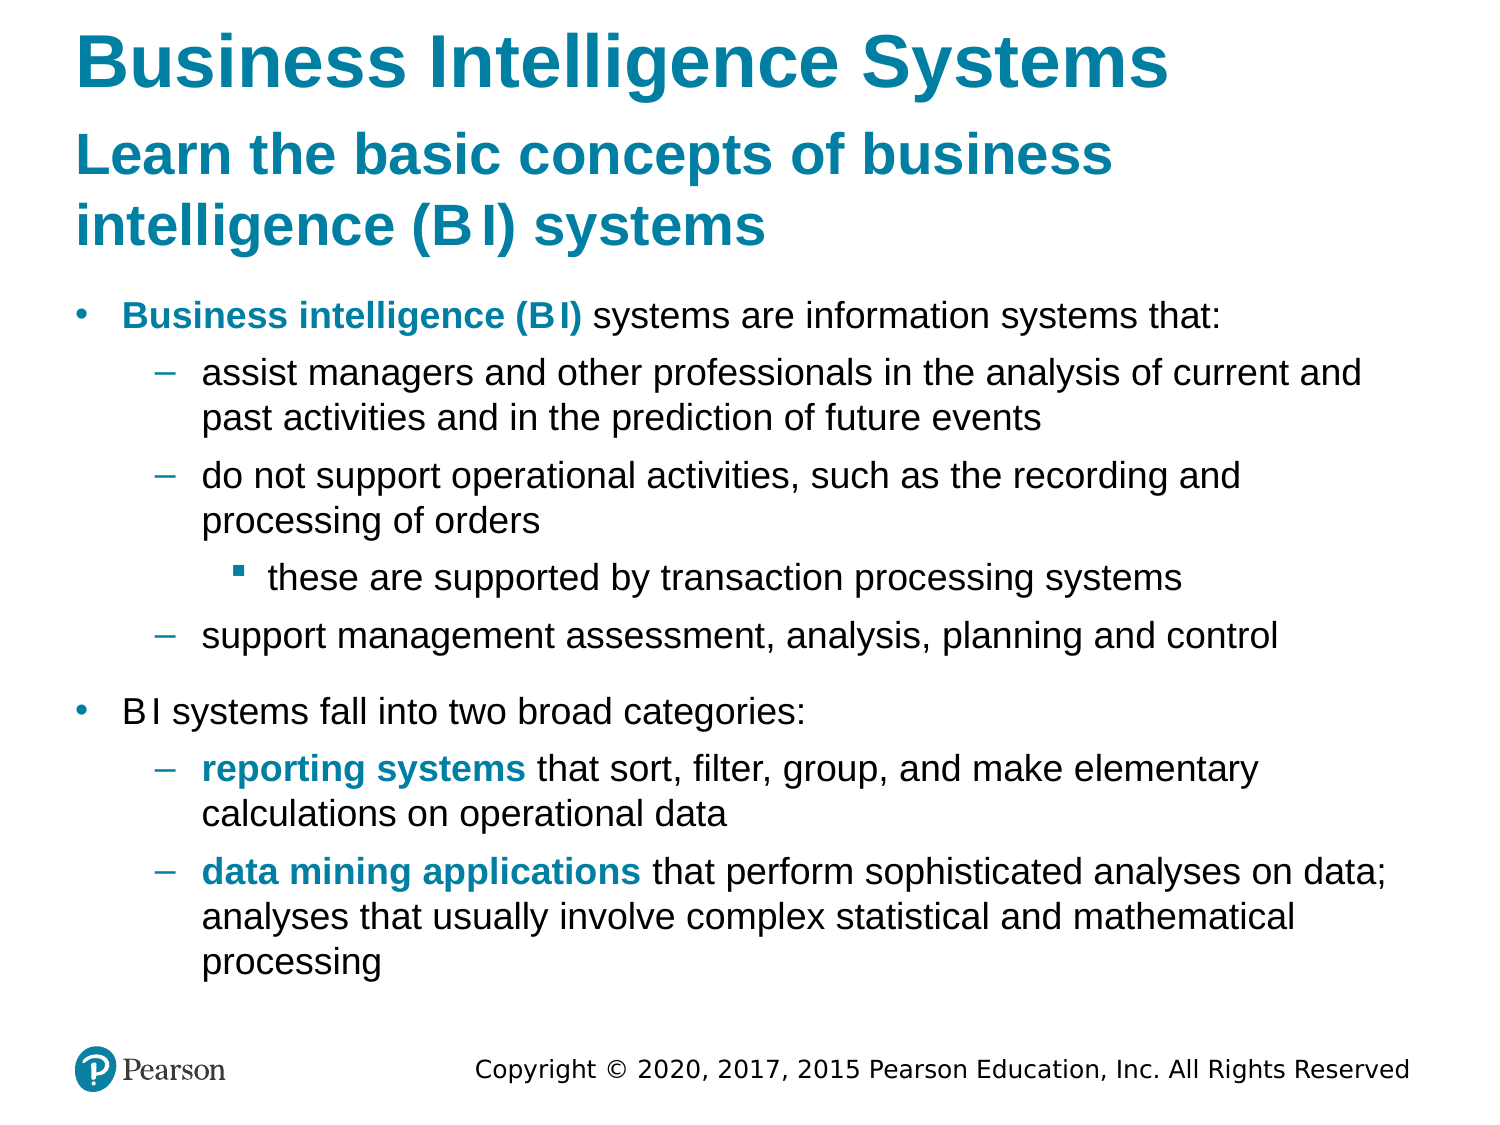

# Business Intelligence Systems
Learn the basic concepts of business intelligence (B I) systems
Business intelligence (B I) systems are information systems that:
assist managers and other professionals in the analysis of current and past activities and in the prediction of future events
do not support operational activities, such as the recording and processing of orders
these are supported by transaction processing systems
support management assessment, analysis, planning and control
B I systems fall into two broad categories:
reporting systems that sort, filter, group, and make elementary calculations on operational data
data mining applications that perform sophisticated analyses on data; analyses that usually involve complex statistical and mathematical processing